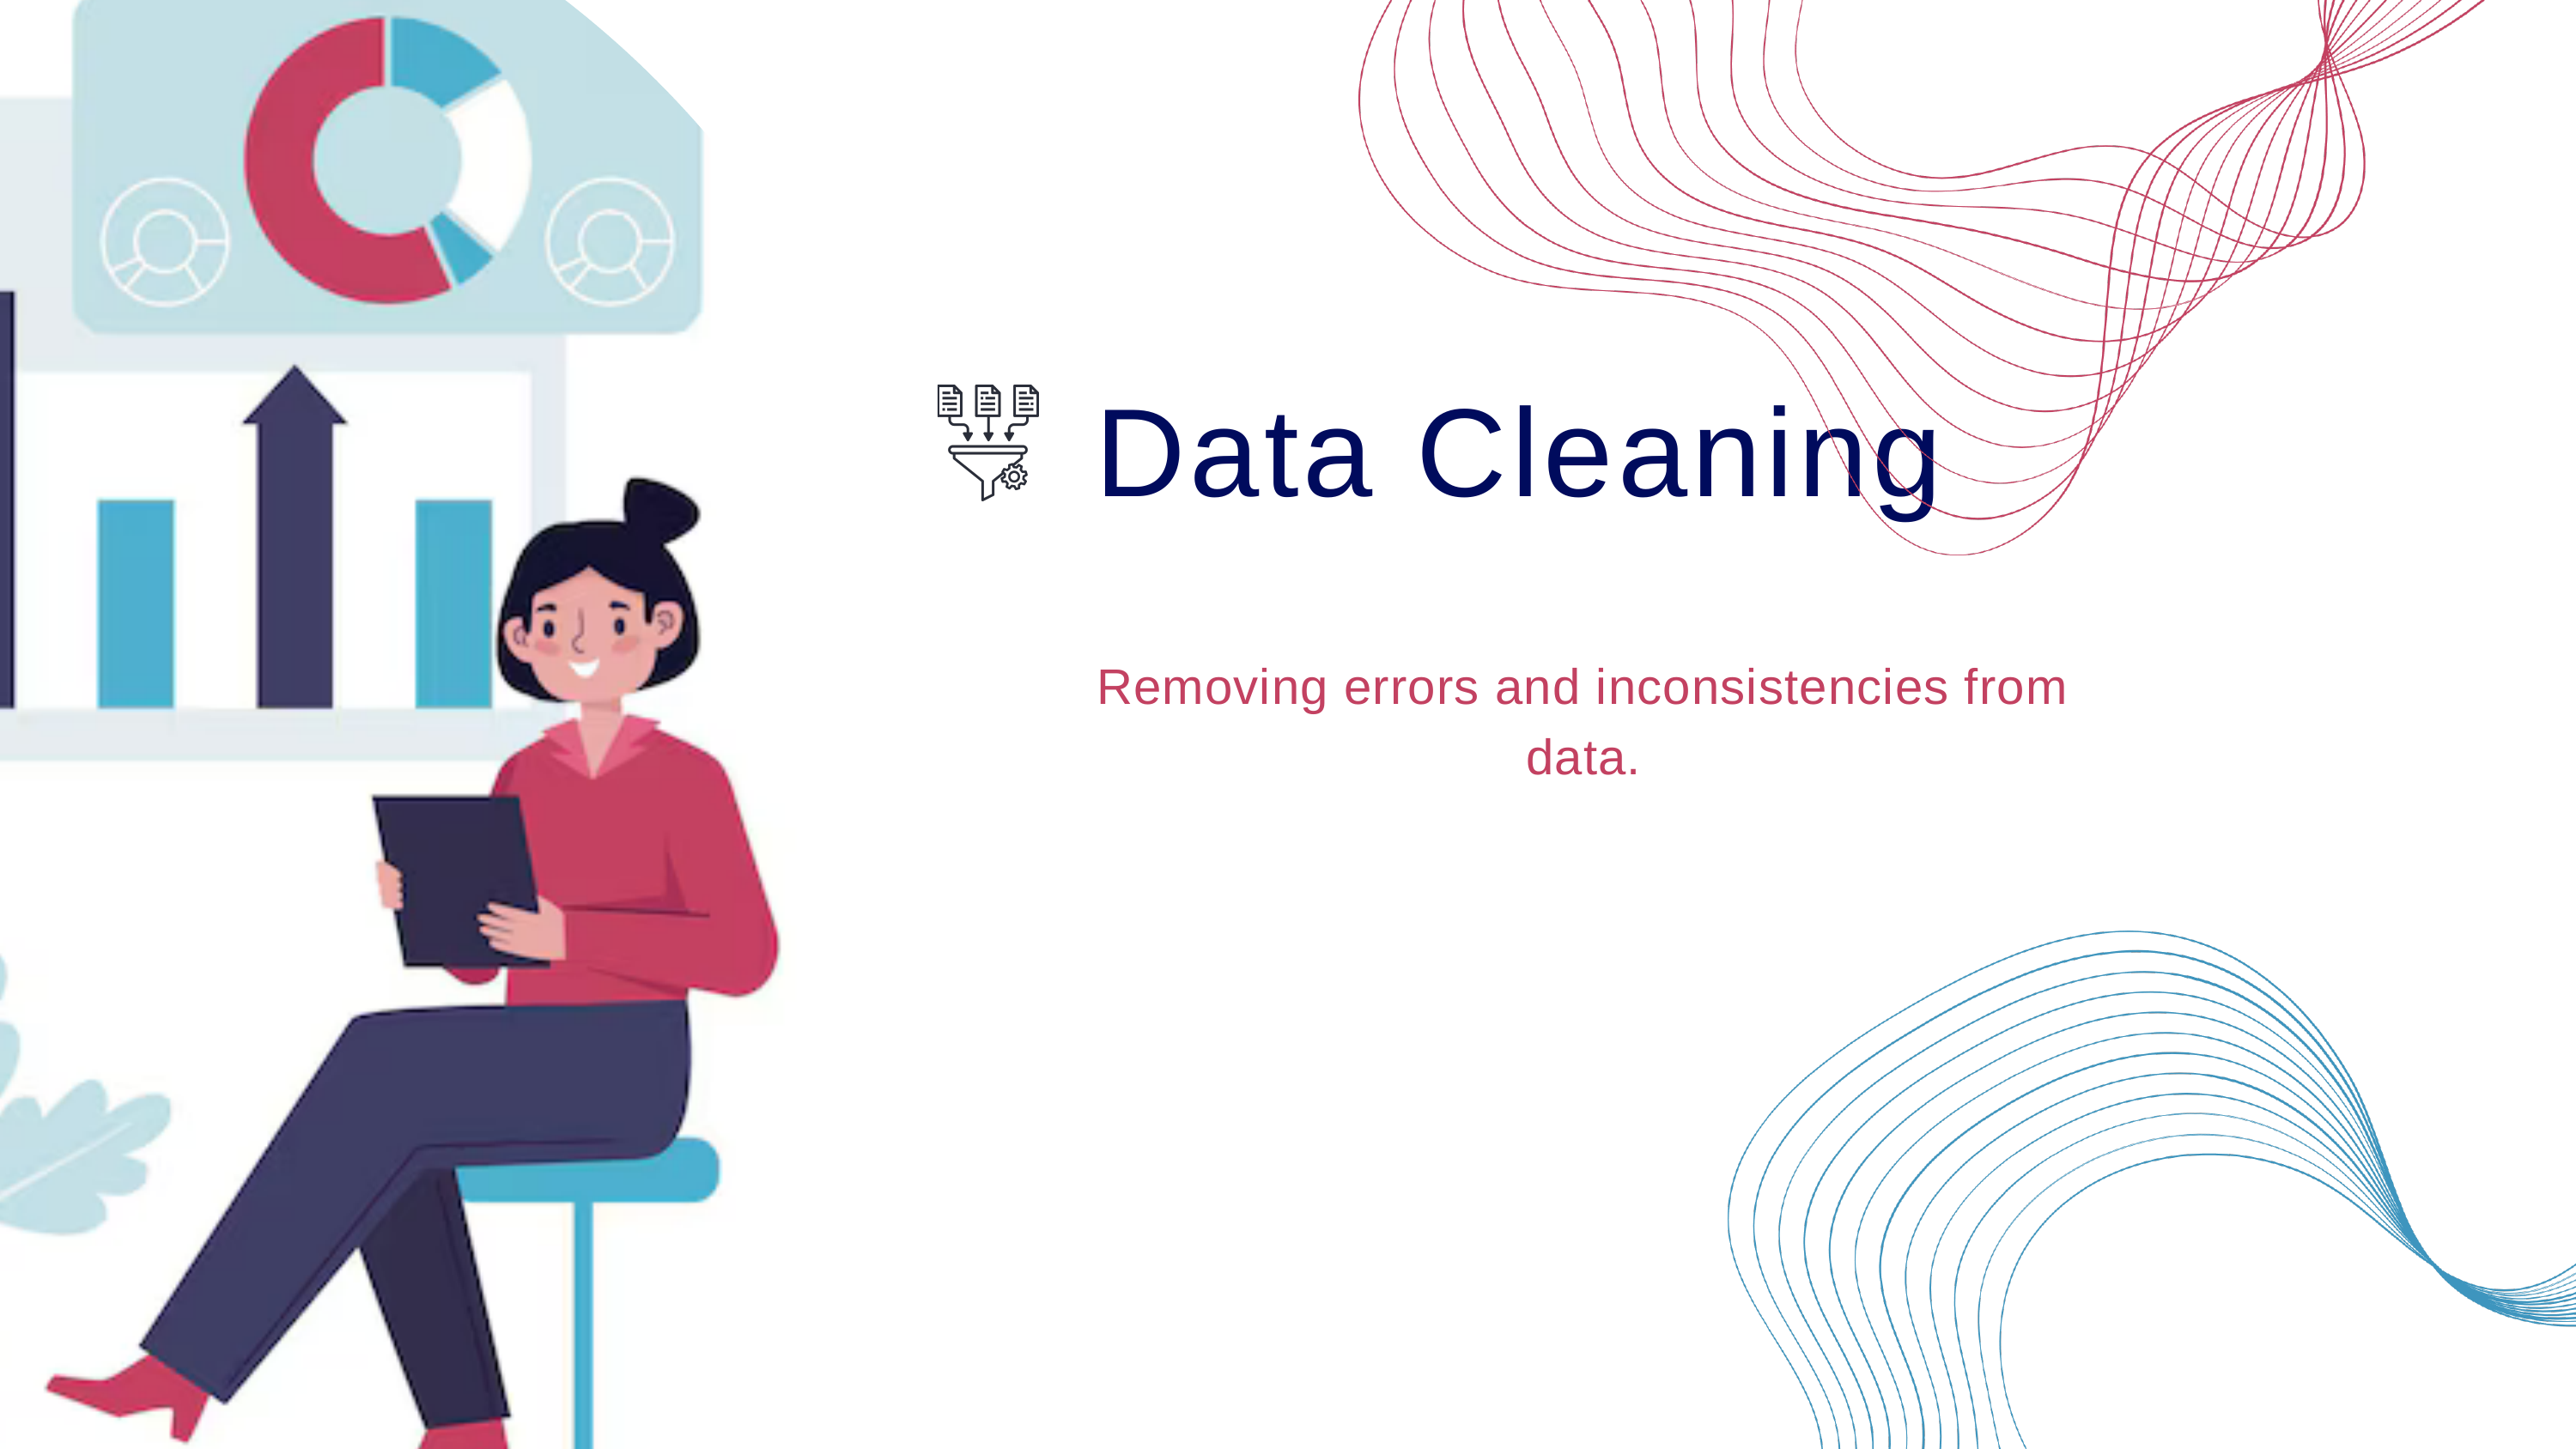

Data Cleaning

Removing errors and inconsistencies from data.